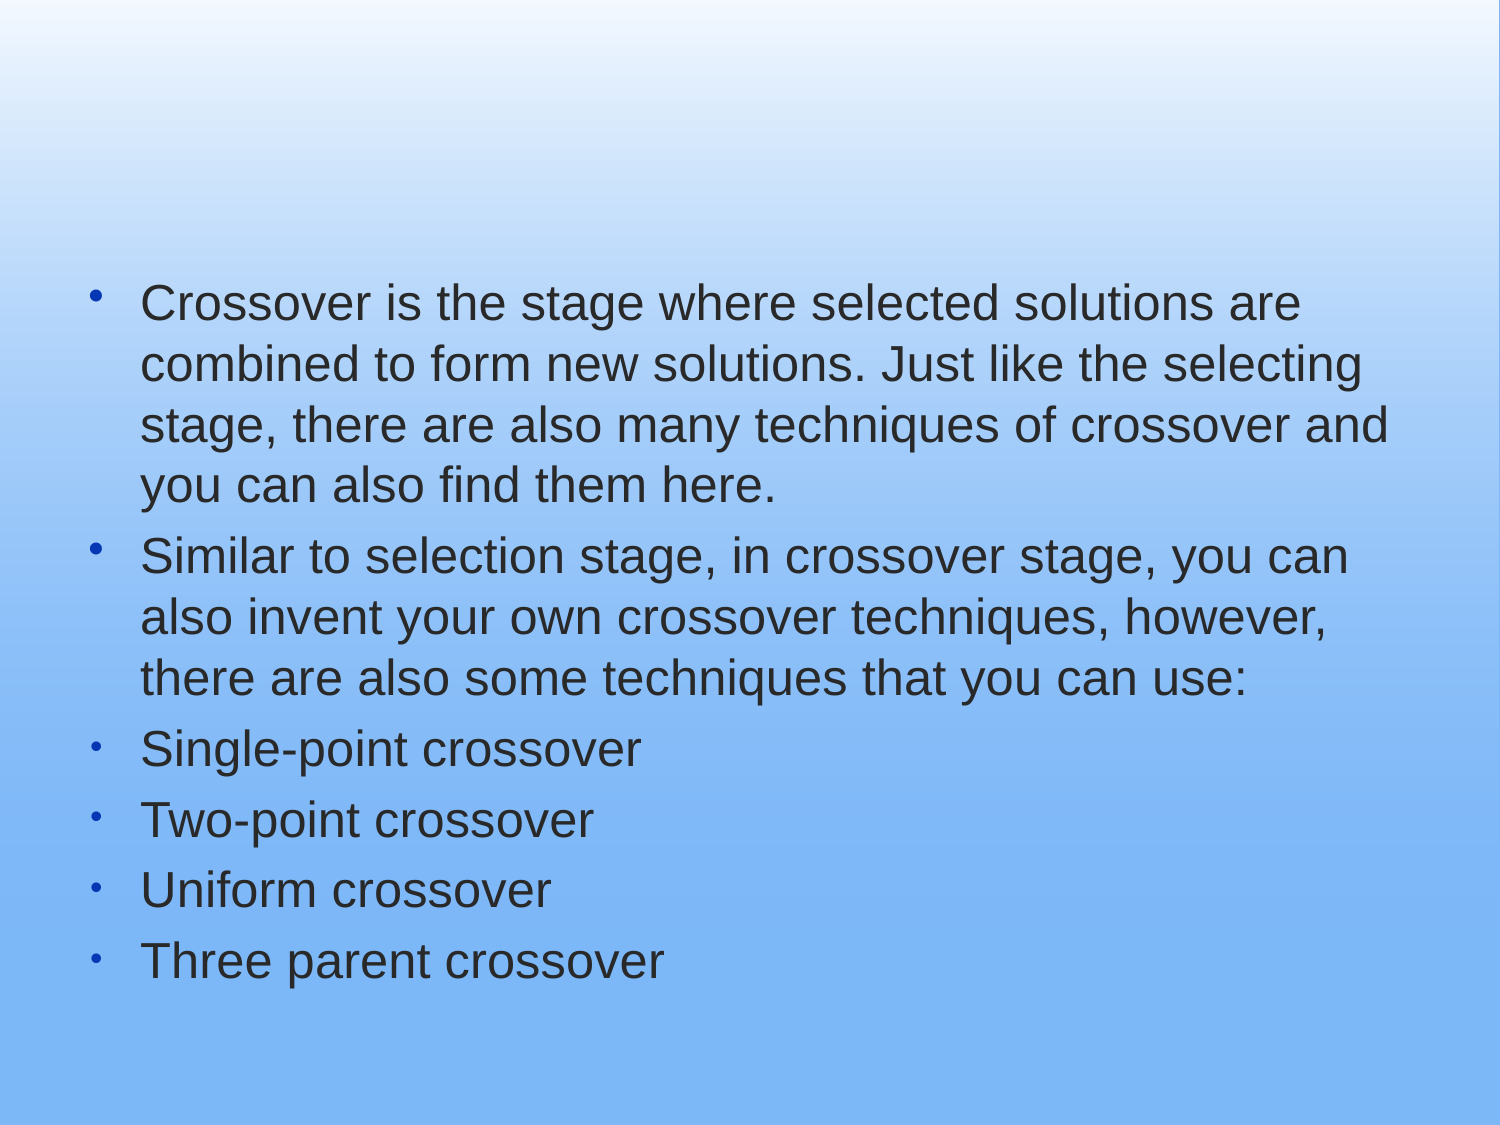

#
Crossover is the stage where selected solutions are combined to form new solutions. Just like the selecting stage, there are also many techniques of crossover and you can also find them here.
Similar to selection stage, in crossover stage, you can also invent your own crossover techniques, however, there are also some techniques that you can use:
Single-point crossover
Two-point crossover
Uniform crossover
Three parent crossover